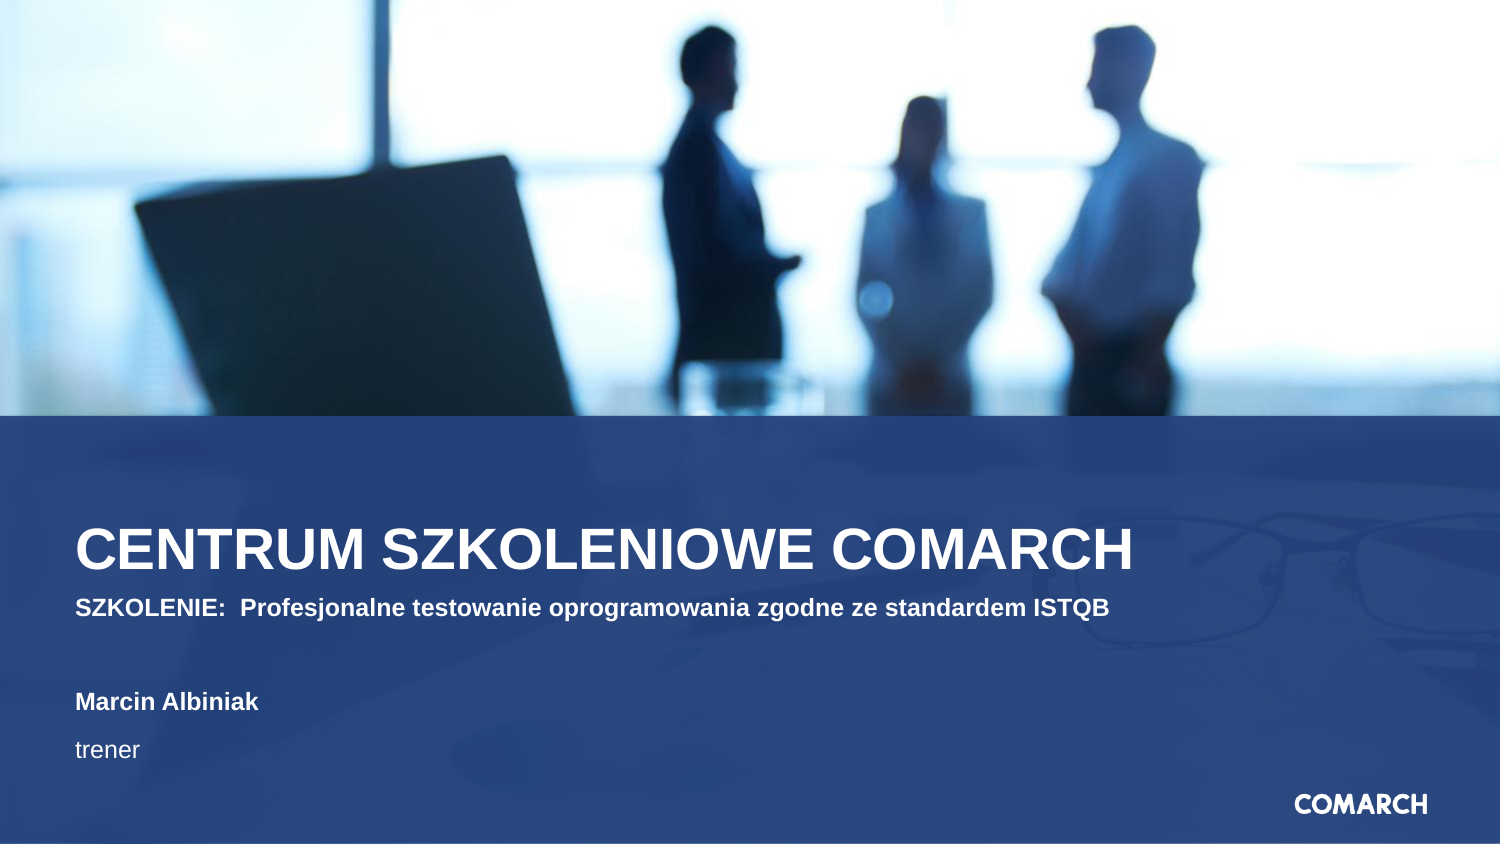

# CENTRUM SZKOLENIOWE COMARCH
SZKOLENIE:  Profesjonalne testowanie oprogramowania zgodne ze standardem ISTQB
Marcin Albiniak
trener